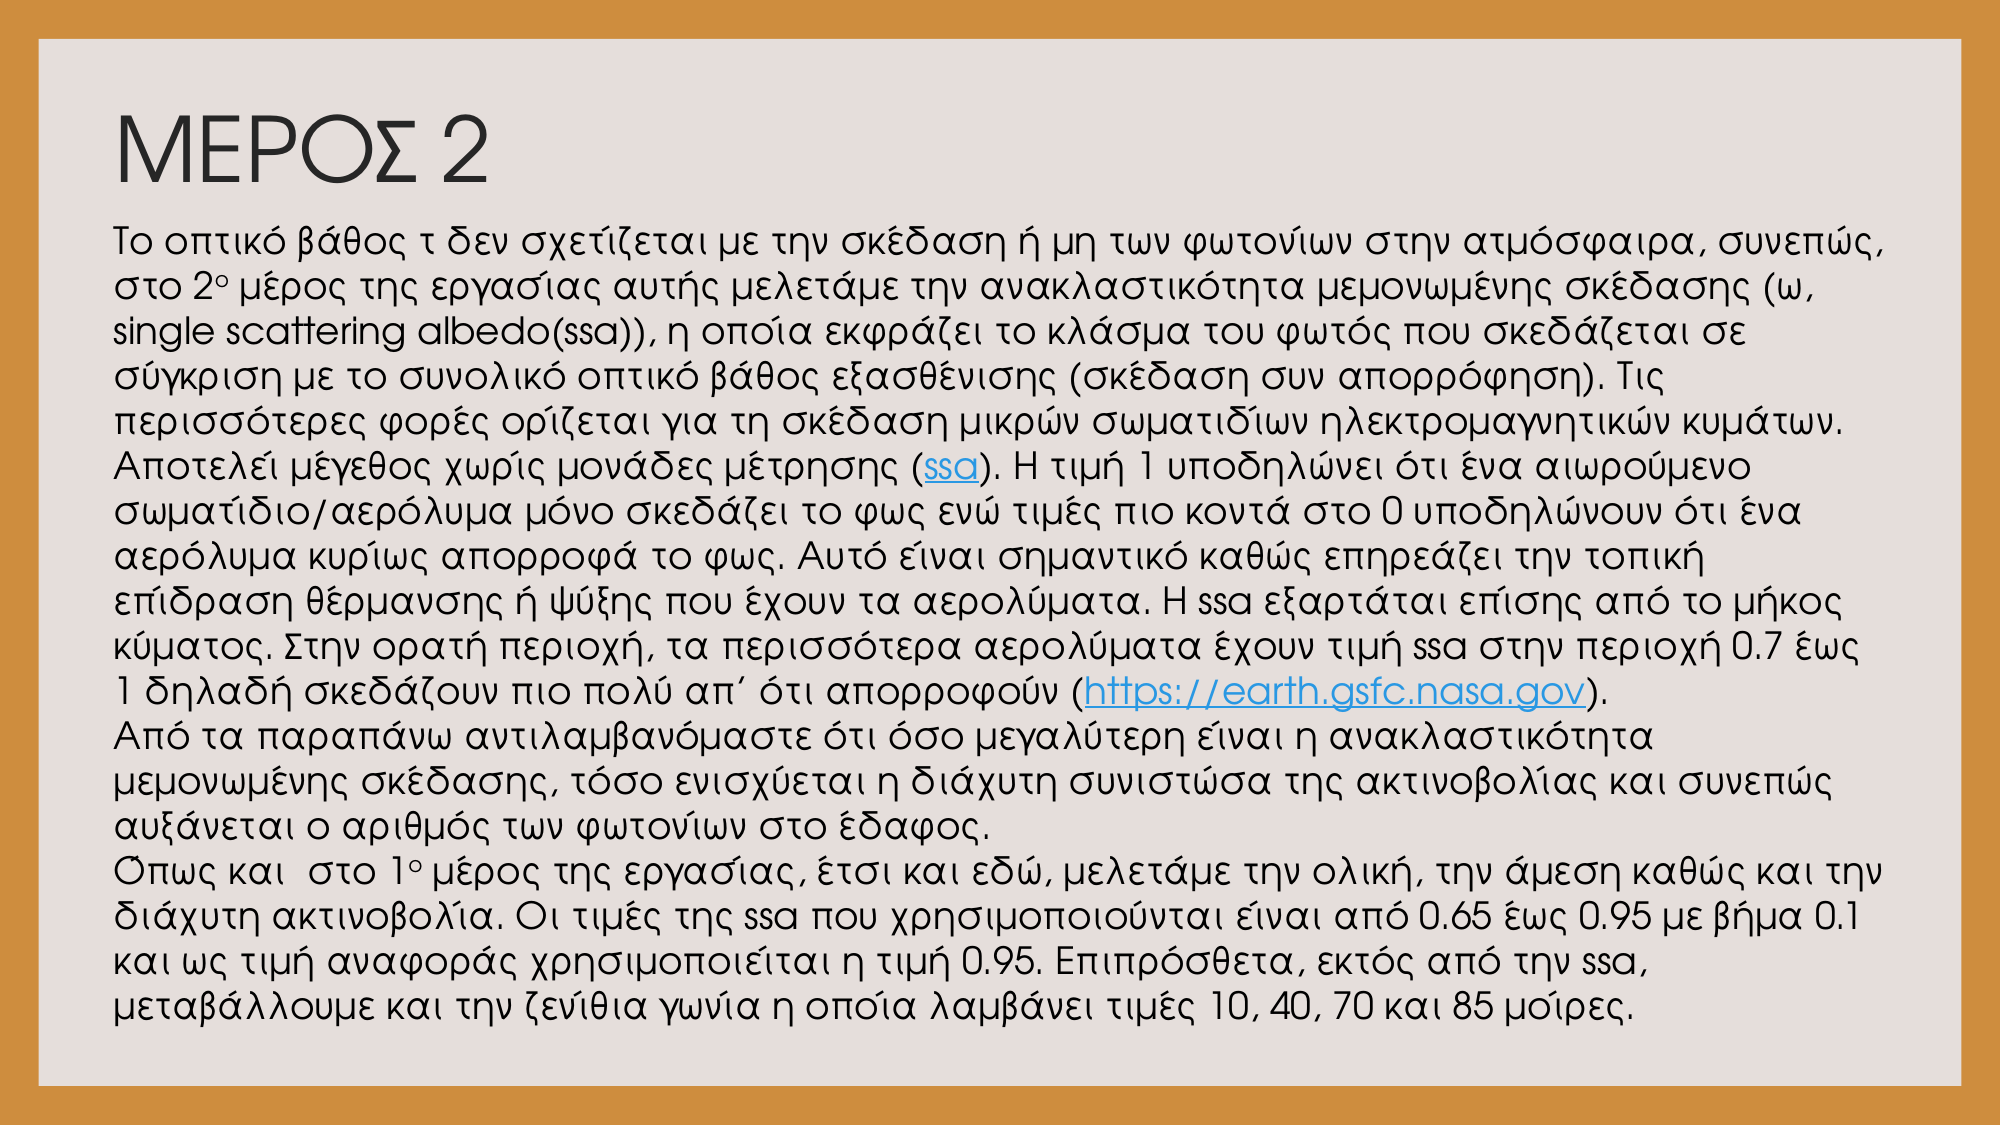

# ΜΕΡΟΣ 2
Το οπτικό βάθος τ δεν σχετίζεται με την σκέδαση ή μη των φωτονίων στην ατμόσφαιρα, συνεπώς, στο 2ο μέρος της εργασίας αυτής μελετάμε την ανακλαστικότητα μεμονωμένης σκέδασης (ω, single scattering albedo(ssa)), η οποία εκφράζει το κλάσμα του φωτός που σκεδάζεται σε σύγκριση με το συνολικό οπτικό βάθος εξασθένισης (σκέδαση συν απορρόφηση). Τις περισσότερες φορές ορίζεται για τη σκέδαση μικρών σωματιδίων ηλεκτρομαγνητικών κυμάτων. Αποτελεί μέγεθος χωρίς μονάδες μέτρησης (ssa). Η τιμή 1 υποδηλώνει ότι ένα αιωρούμενο σωματίδιο/αερόλυμα μόνο σκεδάζει το φως ενώ τιμές πιο κοντά στο 0 υποδηλώνουν ότι ένα αερόλυμα κυρίως απορροφά το φως. Αυτό είναι σημαντικό καθώς επηρεάζει την τοπική επίδραση θέρμανσης ή ψύξης που έχουν τα αερολύματα. Η ssa εξαρτάται επίσης από το μήκος κύματος. Στην ορατή περιοχή, τα περισσότερα αερολύματα έχουν τιμή ssa στην περιοχή 0.7 έως 1 δηλαδή σκεδάζουν πιο πολύ απ’ ότι απορροφούν (https://earth.gsfc.nasa.gov).
Από τα παραπάνω αντιλαμβανόμαστε ότι όσο μεγαλύτερη είναι η ανακλαστικότητα μεμονωμένης σκέδασης, τόσο ενισχύεται η διάχυτη συνιστώσα της ακτινοβολίας και συνεπώς αυξάνεται ο αριθμός των φωτονίων στο έδαφος.
Όπως και  στο 1ο μέρος της εργασίας, έτσι και εδώ, μελετάμε την ολική, την άμεση καθώς και την διάχυτη ακτινοβολία. Οι τιμές της ssa που χρησιμοποιούνται είναι από 0.65 έως 0.95 με βήμα 0.1 και ως τιμή αναφοράς χρησιμοποιείται η τιμή 0.95. Επιπρόσθετα, εκτός από την ssa, μεταβάλλουμε και την ζενίθια γωνία η οποία λαμβάνει τιμές 10, 40, 70 και 85 μοίρες.